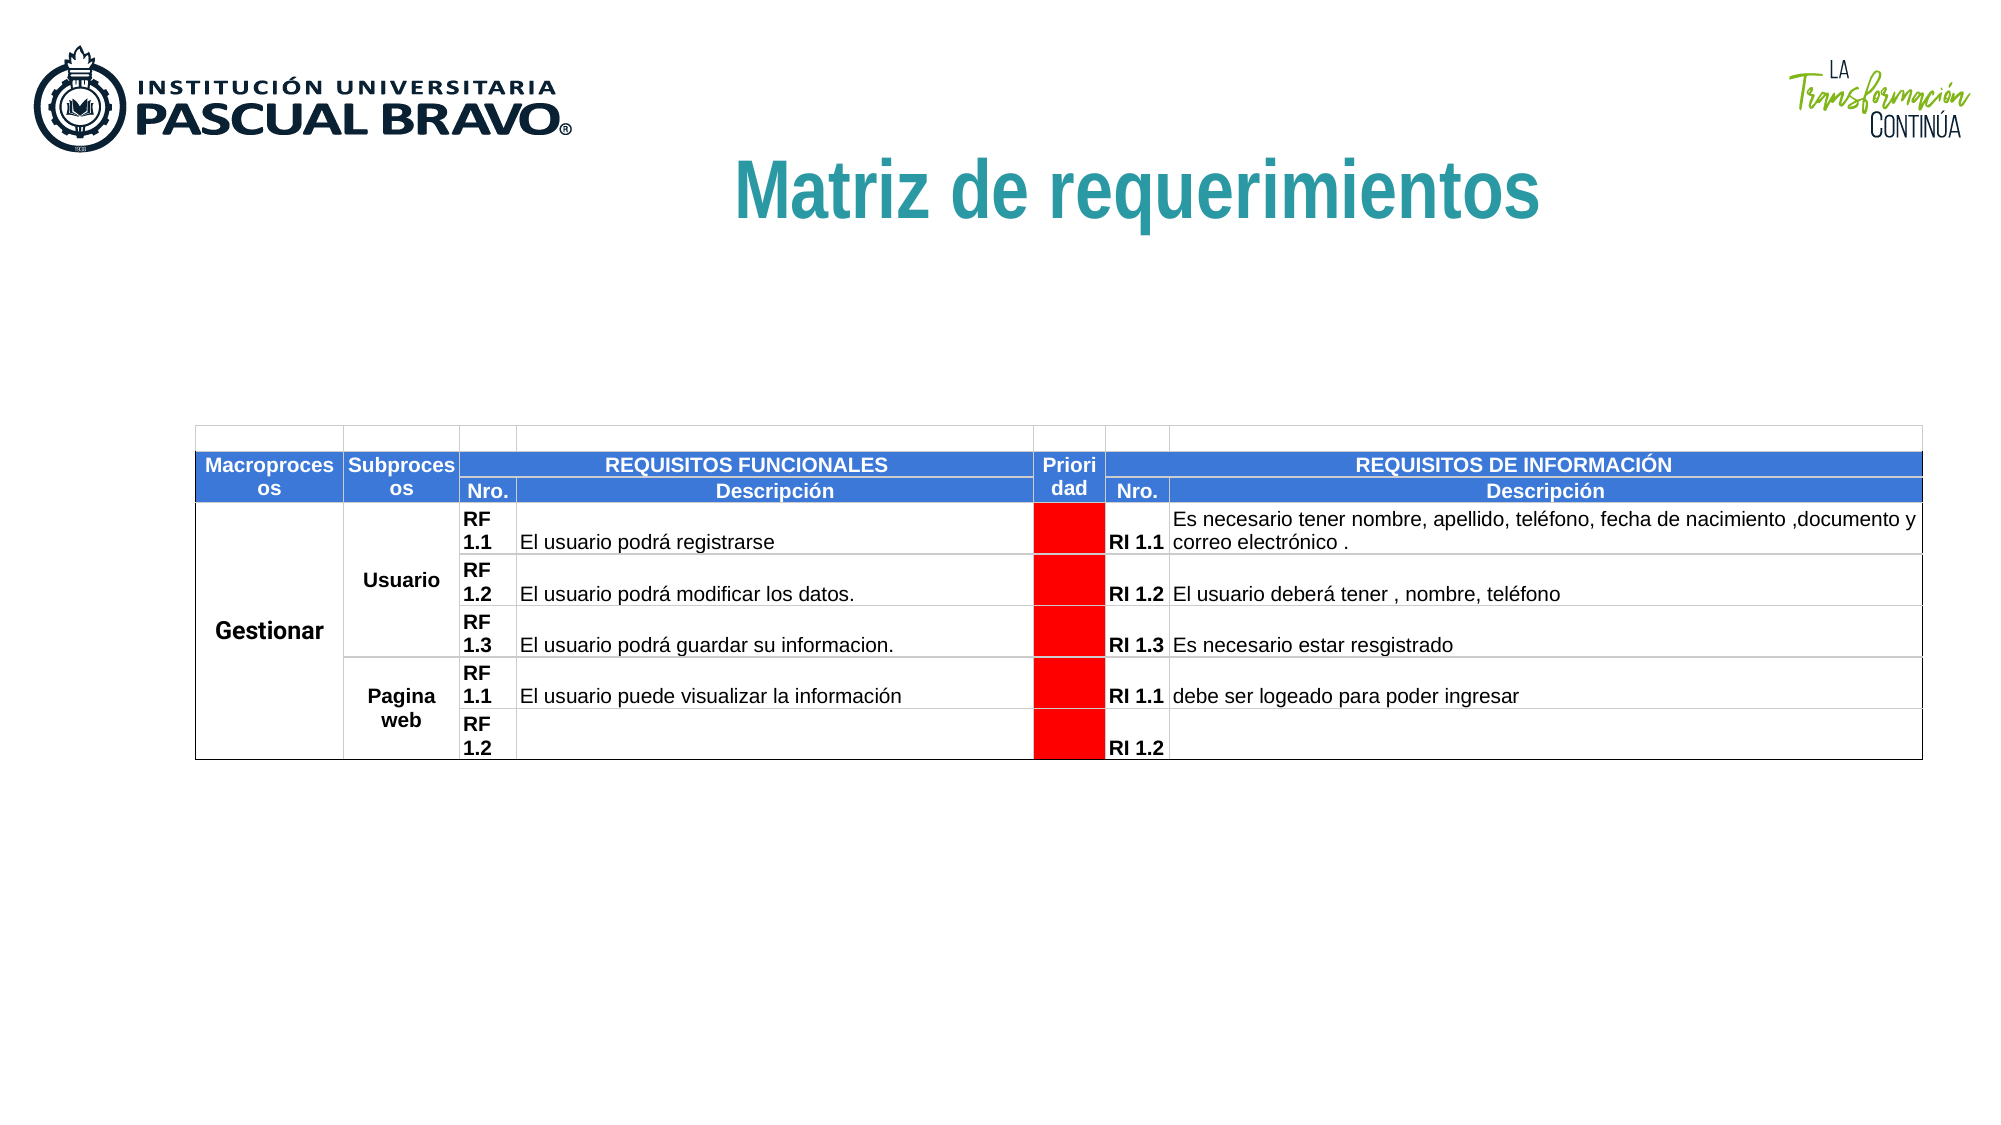

Matriz de requerimientos

Macroprocesos
Subprocesos
REQUISITOS FUNCIONALES
Prioridad
REQUISITOS DE INFORMACIÓN
Nro.

|  |  |  |  |  |  |  |
| --- | --- | --- | --- | --- | --- | --- |
| Macroprocesos | Subprocesos | REQUISITOS FUNCIONALES |  | Prioridad | REQUISITOS DE INFORMACIÓN |  |
|  |  | Nro. | Descripción |  | Nro. | Descripción |
| Gestionar | Usuario | RF 1.1 | El usuario podrá registrarse |  | RI 1.1 | Es necesario tener nombre, apellido, teléfono, fecha de nacimiento ,documento y correo electrónico . |
|  |  | RF 1.2 | El usuario podrá modificar los datos. |  | RI 1.2 | El usuario deberá tener , nombre, teléfono |
|  |  | RF 1.3 | El usuario podrá guardar su informacion. |  | RI 1.3 | Es necesario estar resgistrado |
|  | Pagina web | RF 1.1 | El usuario puede visualizar la información |  | RI 1.1 | debe ser logeado para poder ingresar |
|  |  | RF 1.2 |  |  | RI 1.2 |  |